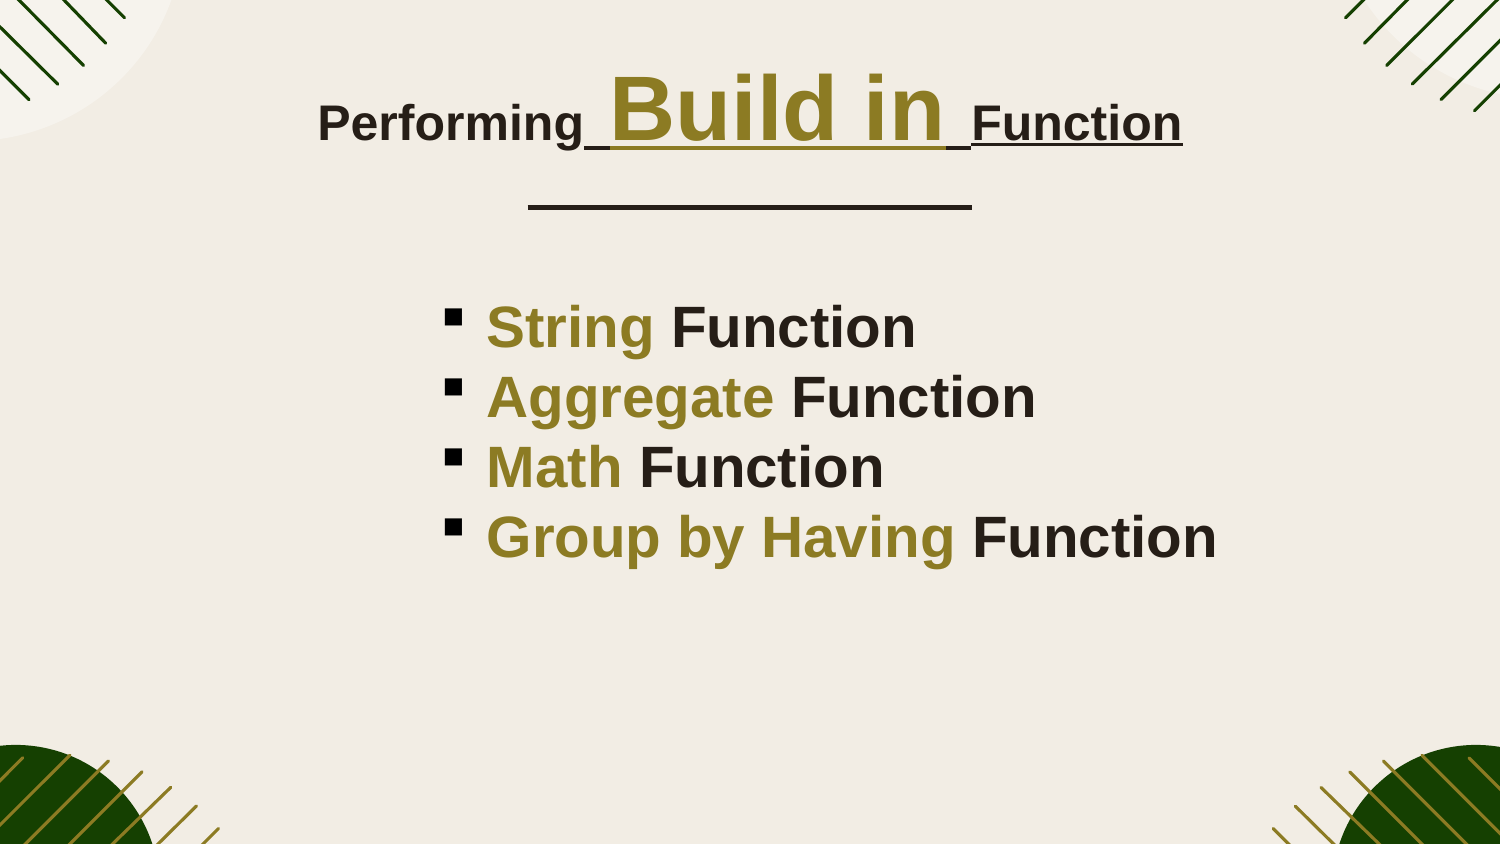

# Performing Build in Function
String Function
Aggregate Function
Math Function
Group by Having Function